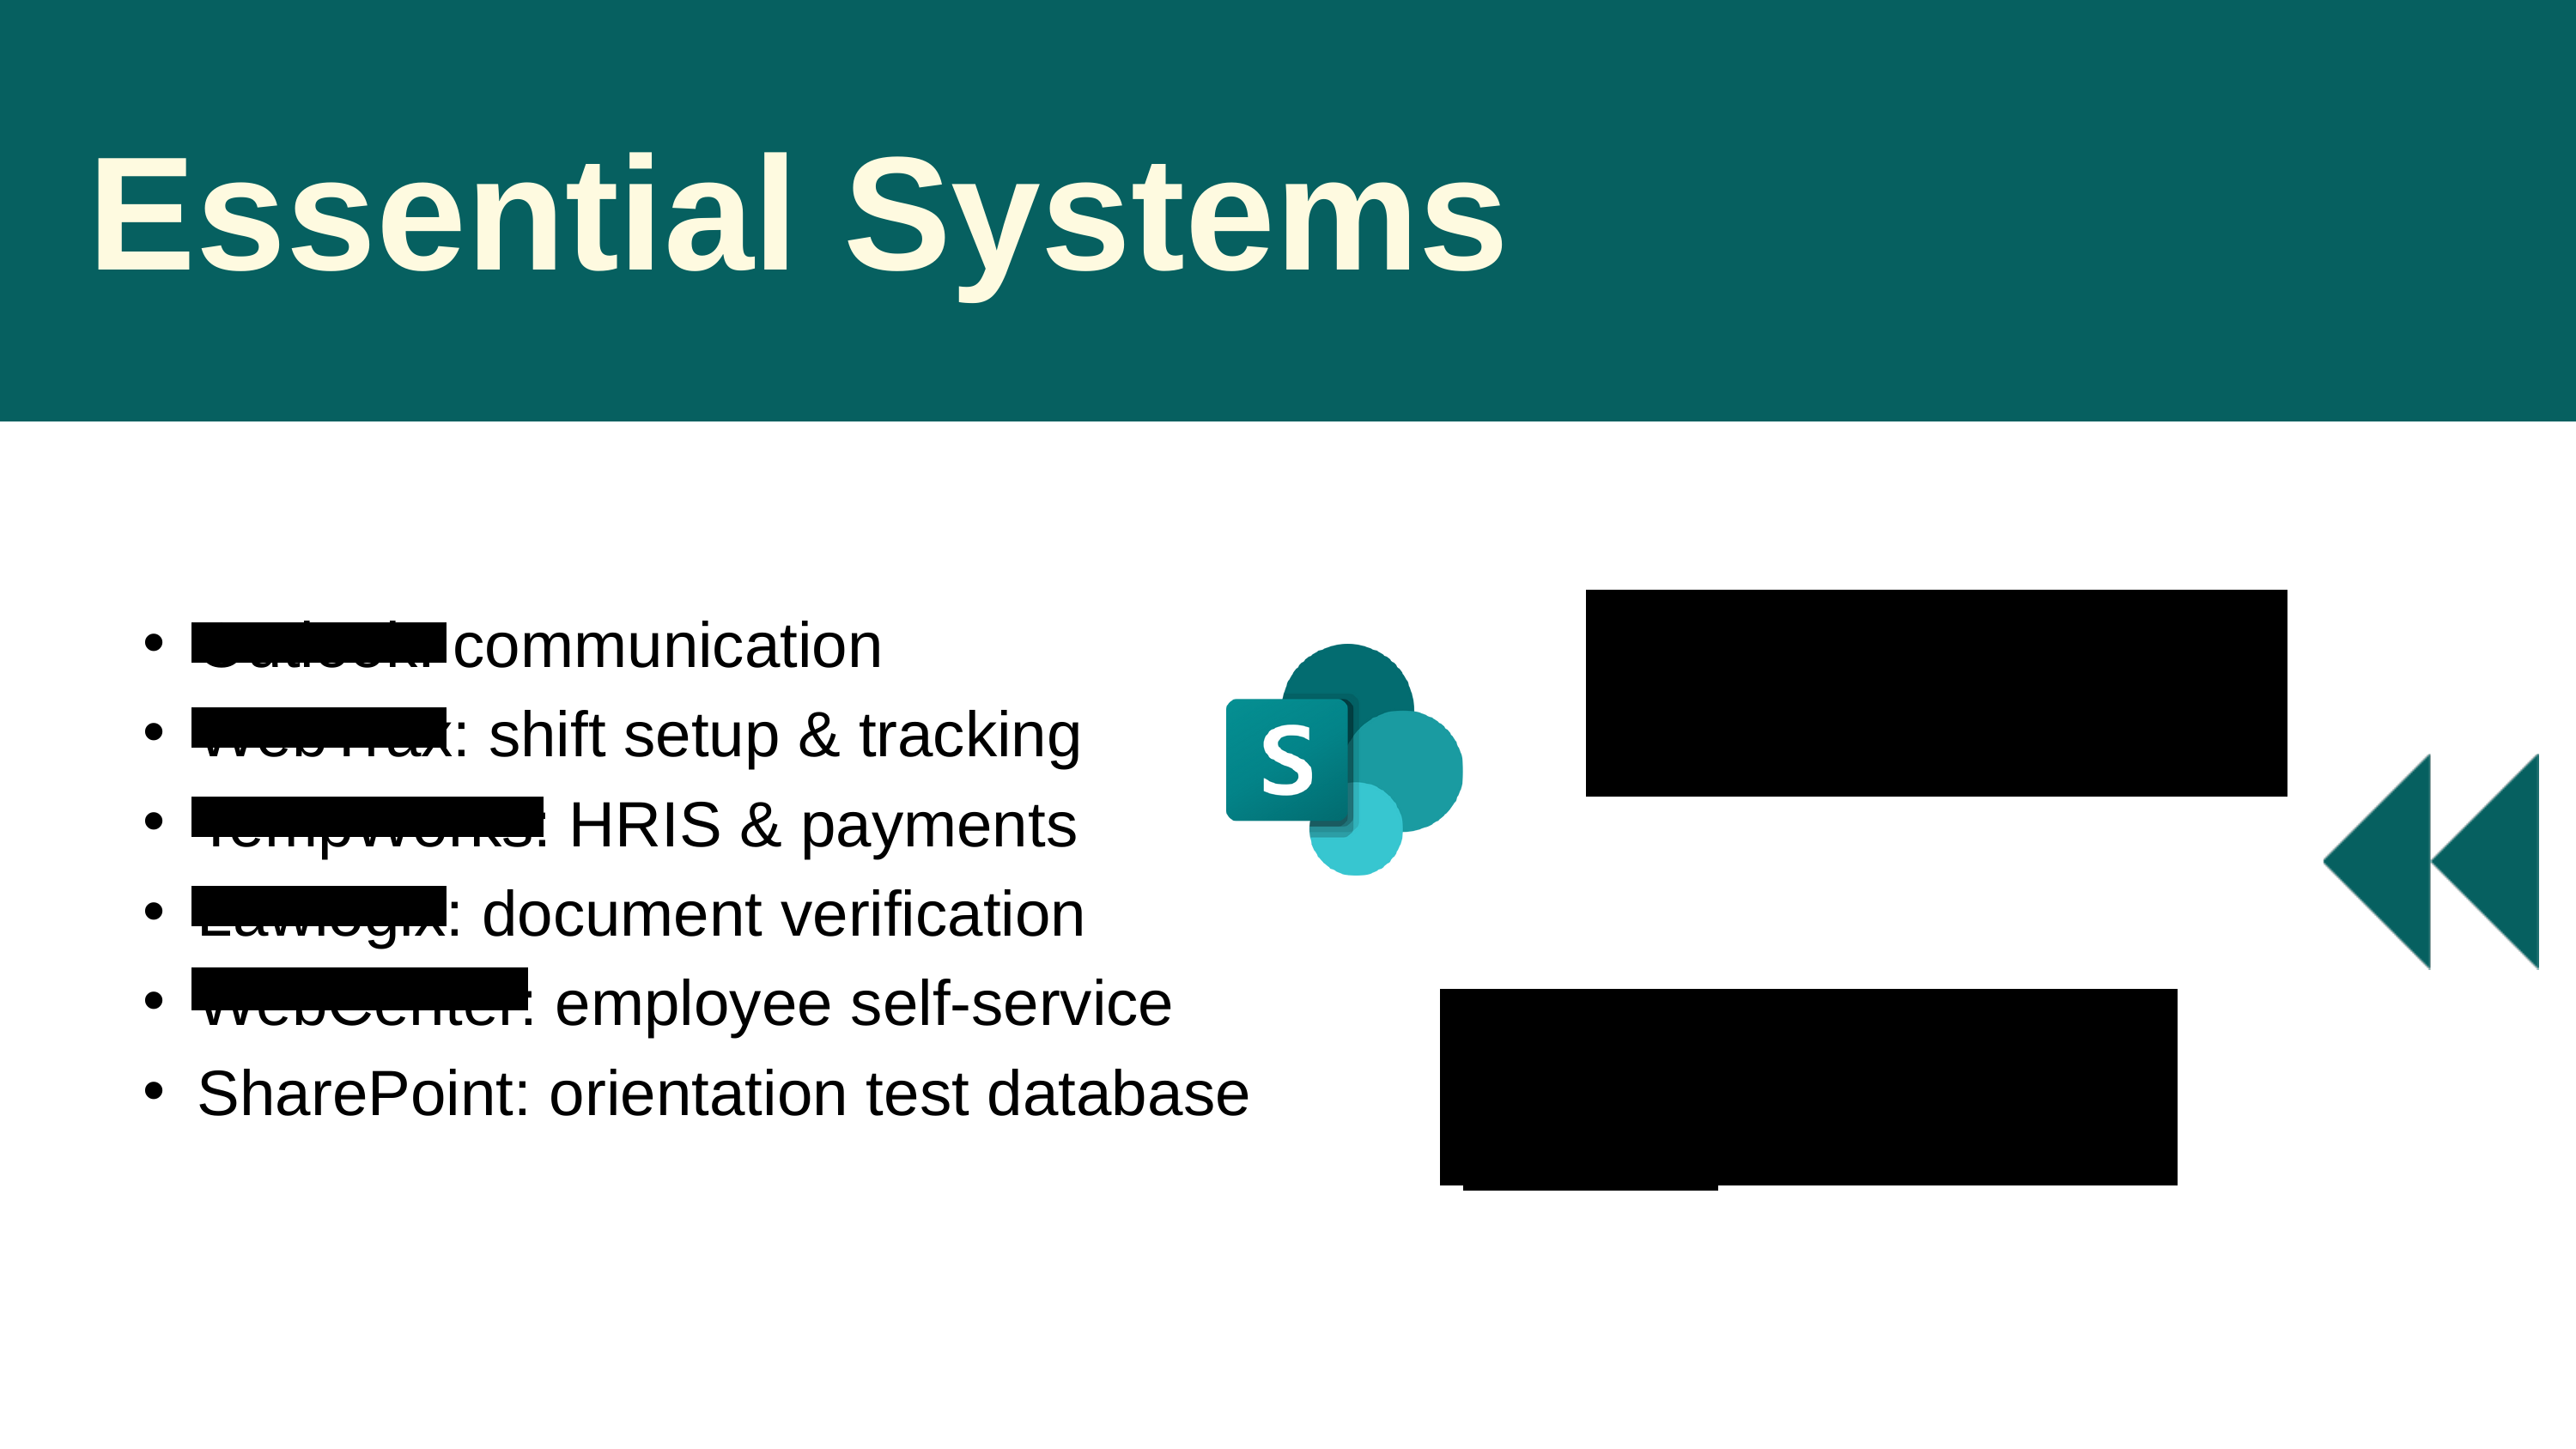

Essential Systems

Outlook: communication
WebTrax: shift setup & tracking
TempWorks: HRIS & payments
Lawlogix: document verification
WebCenter: employee self-service
SharePoint: orientation test database